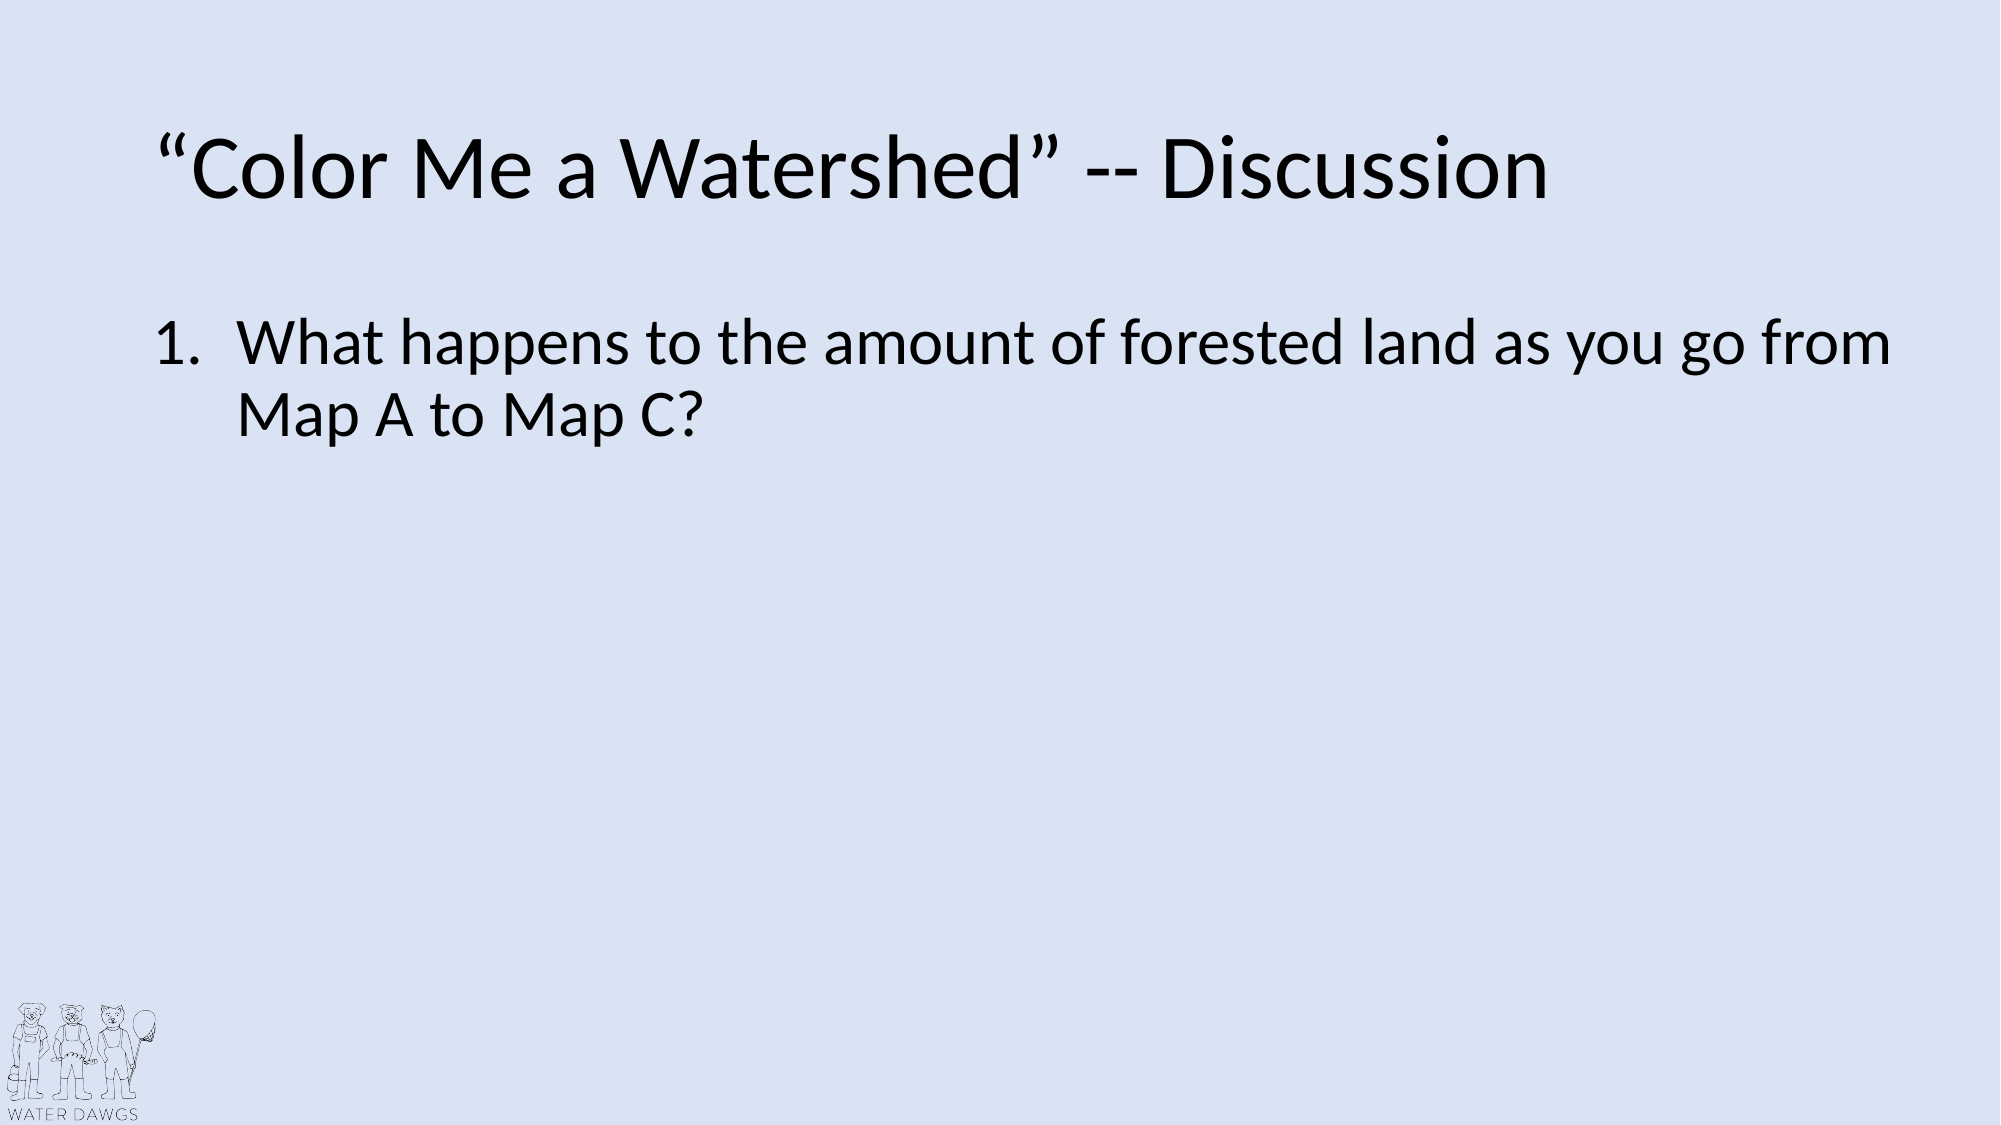

# “Color Me a Watershed” -- Discussion
What happens to the amount of forested land as you go from Map A to Map C?